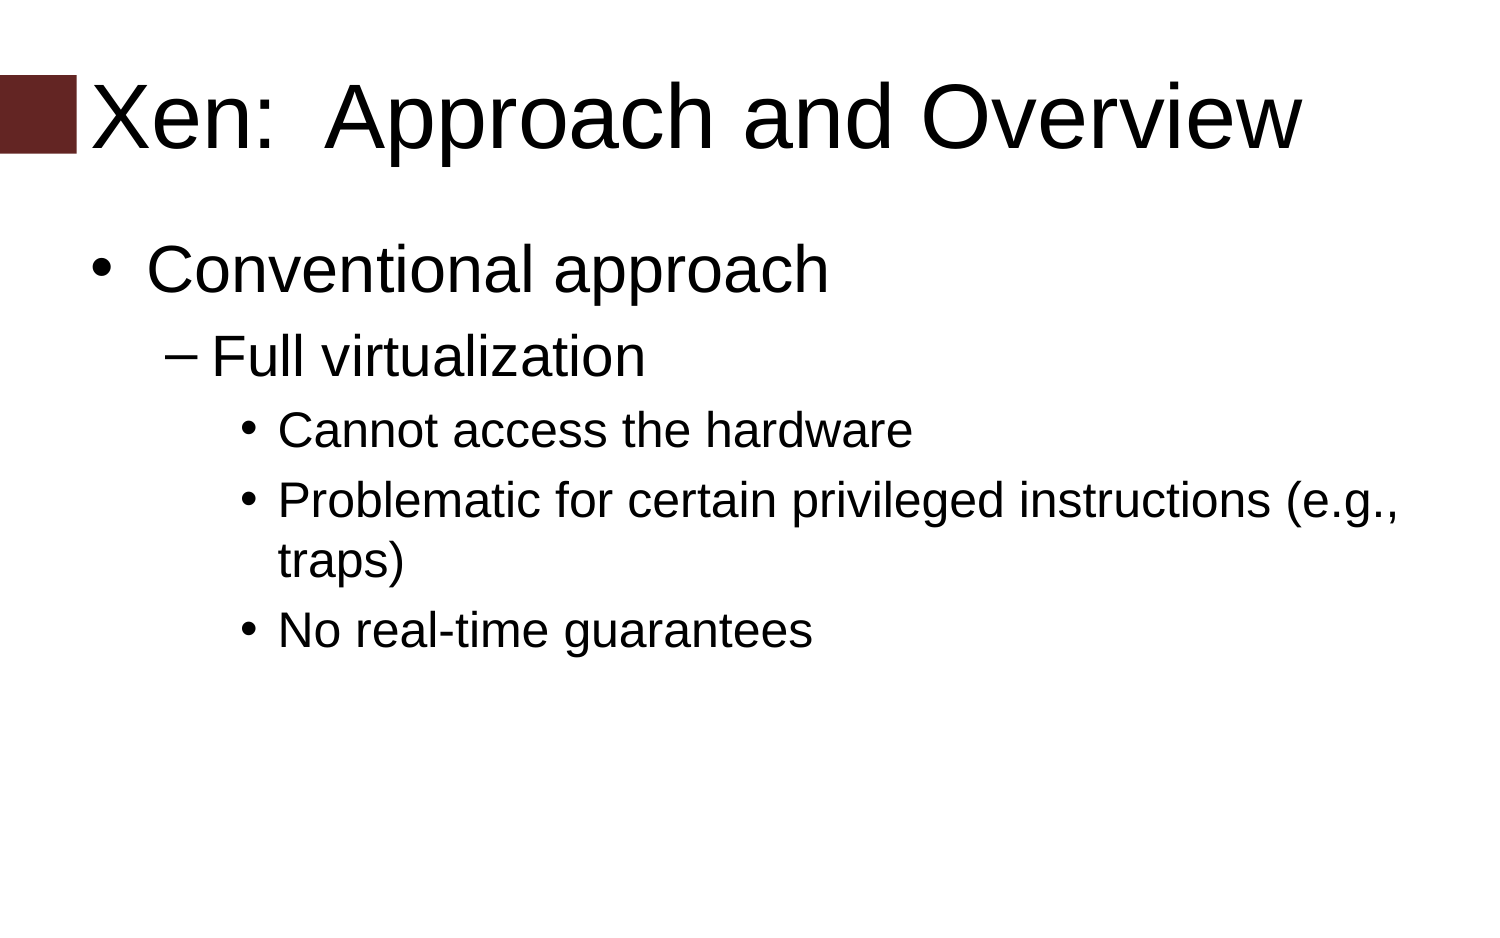

# Xen:  Approach and Overview
Conventional approach
Full virtualization
Cannot access the hardware
Problematic for certain privileged instructions (e.g., traps)
No real-time guarantees